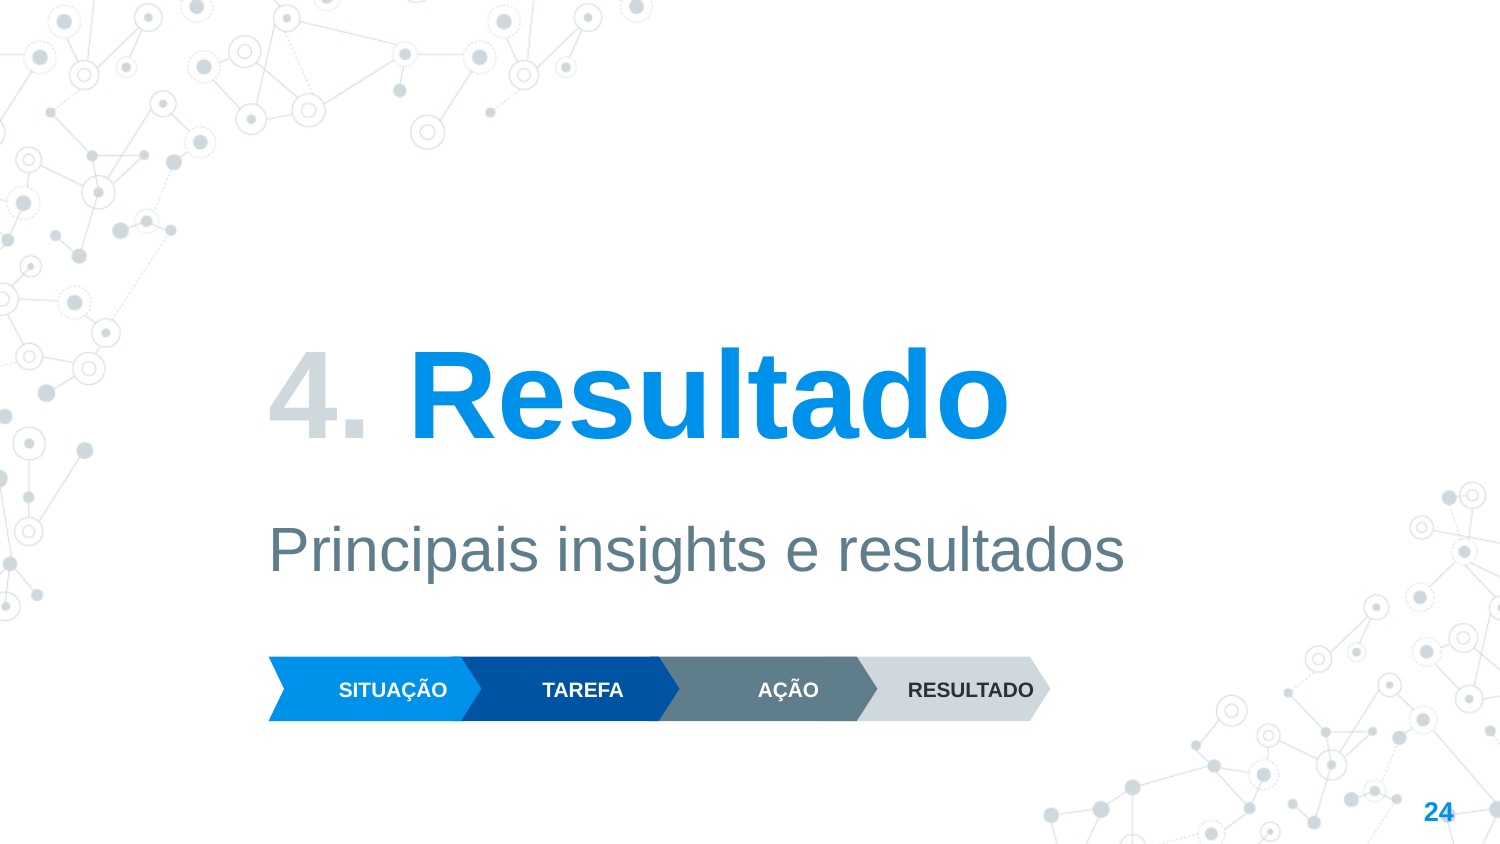

# 4. Resultado
Principais insights e resultados

       SITUAÇÃO
        TAREFA
           AÇÃO
       RESULTADO
24